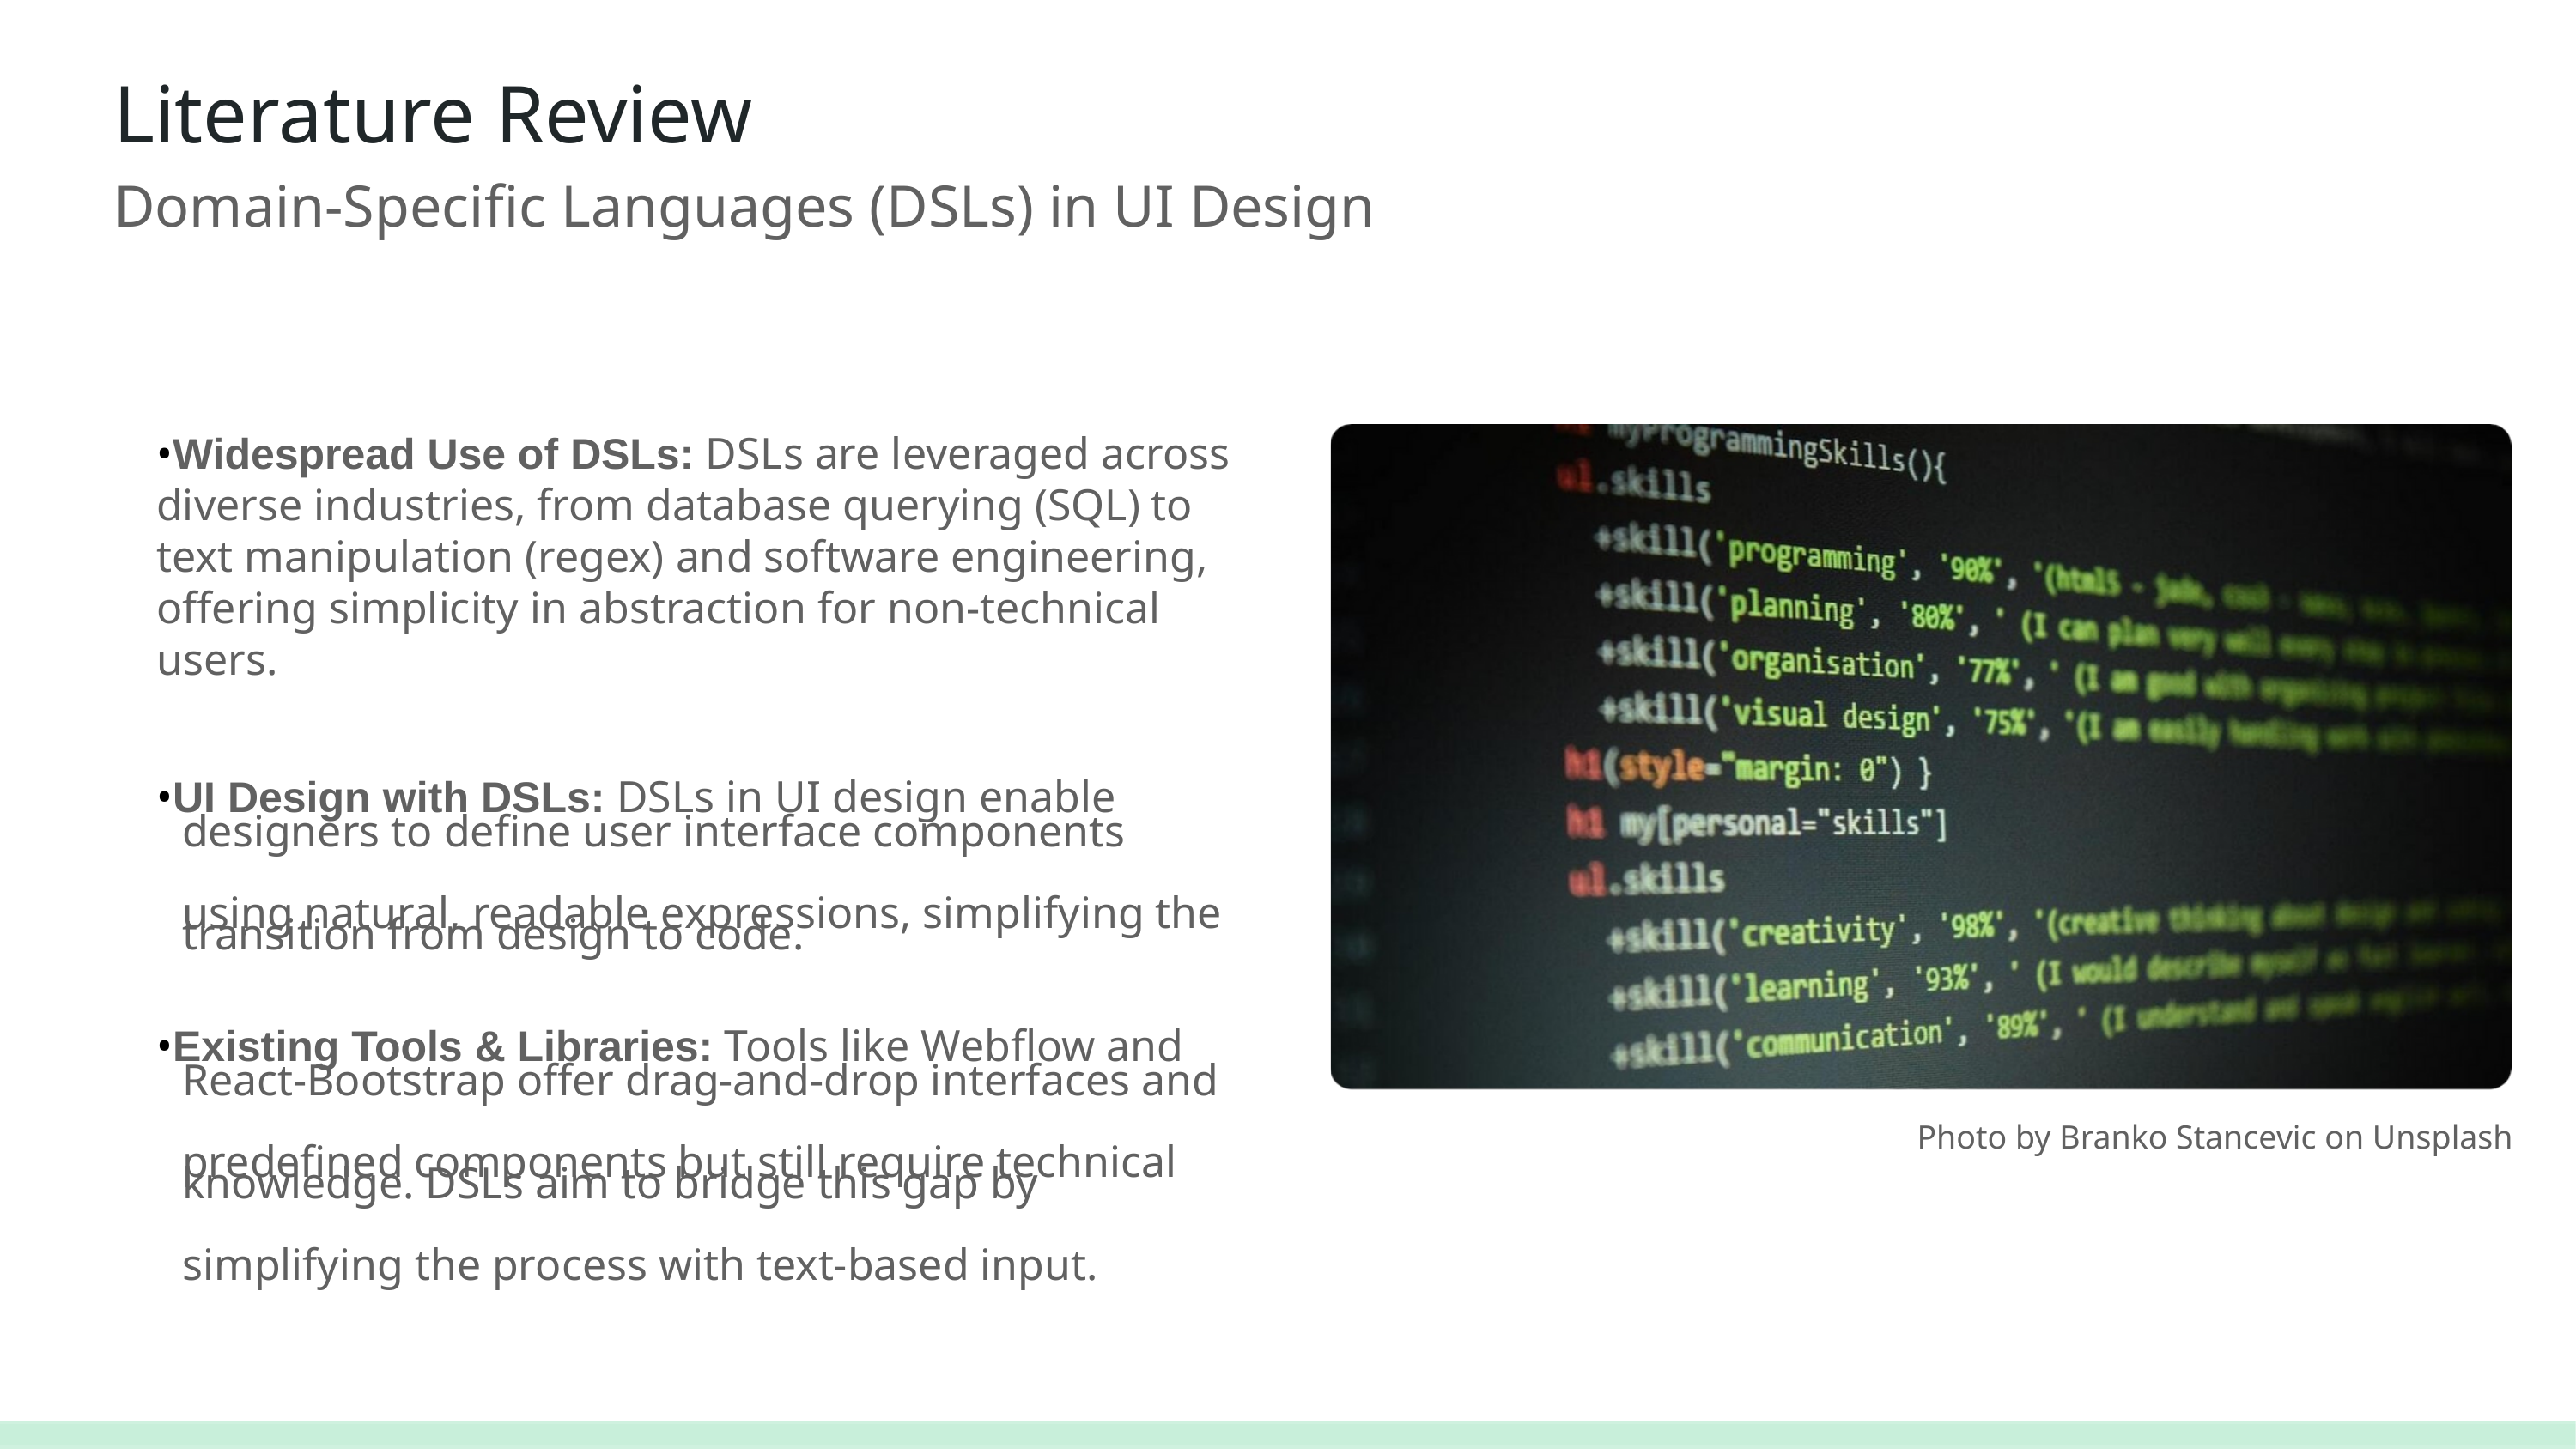

Literature Review
Domain-Specific Languages (DSLs) in UI Design

•Widespread Use of DSLs: DSLs are leveraged across diverse industries, from database querying (SQL) to text manipulation (regex) and software engineering, offering simplicity in abstraction for non-technical users.
•UI Design with DSLs: DSLs in UI design enable
designers to define user interface components
using natural, readable expressions, simplifying the
transition from design to code.
•Existing Tools & Libraries: Tools like Webflow and
React-Bootstrap offer drag-and-drop interfaces and
predefined components but still require technical
knowledge. DSLs aim to bridge this gap by
simplifying the process with text-based input.

Photo by Branko Stancevic on Unsplash